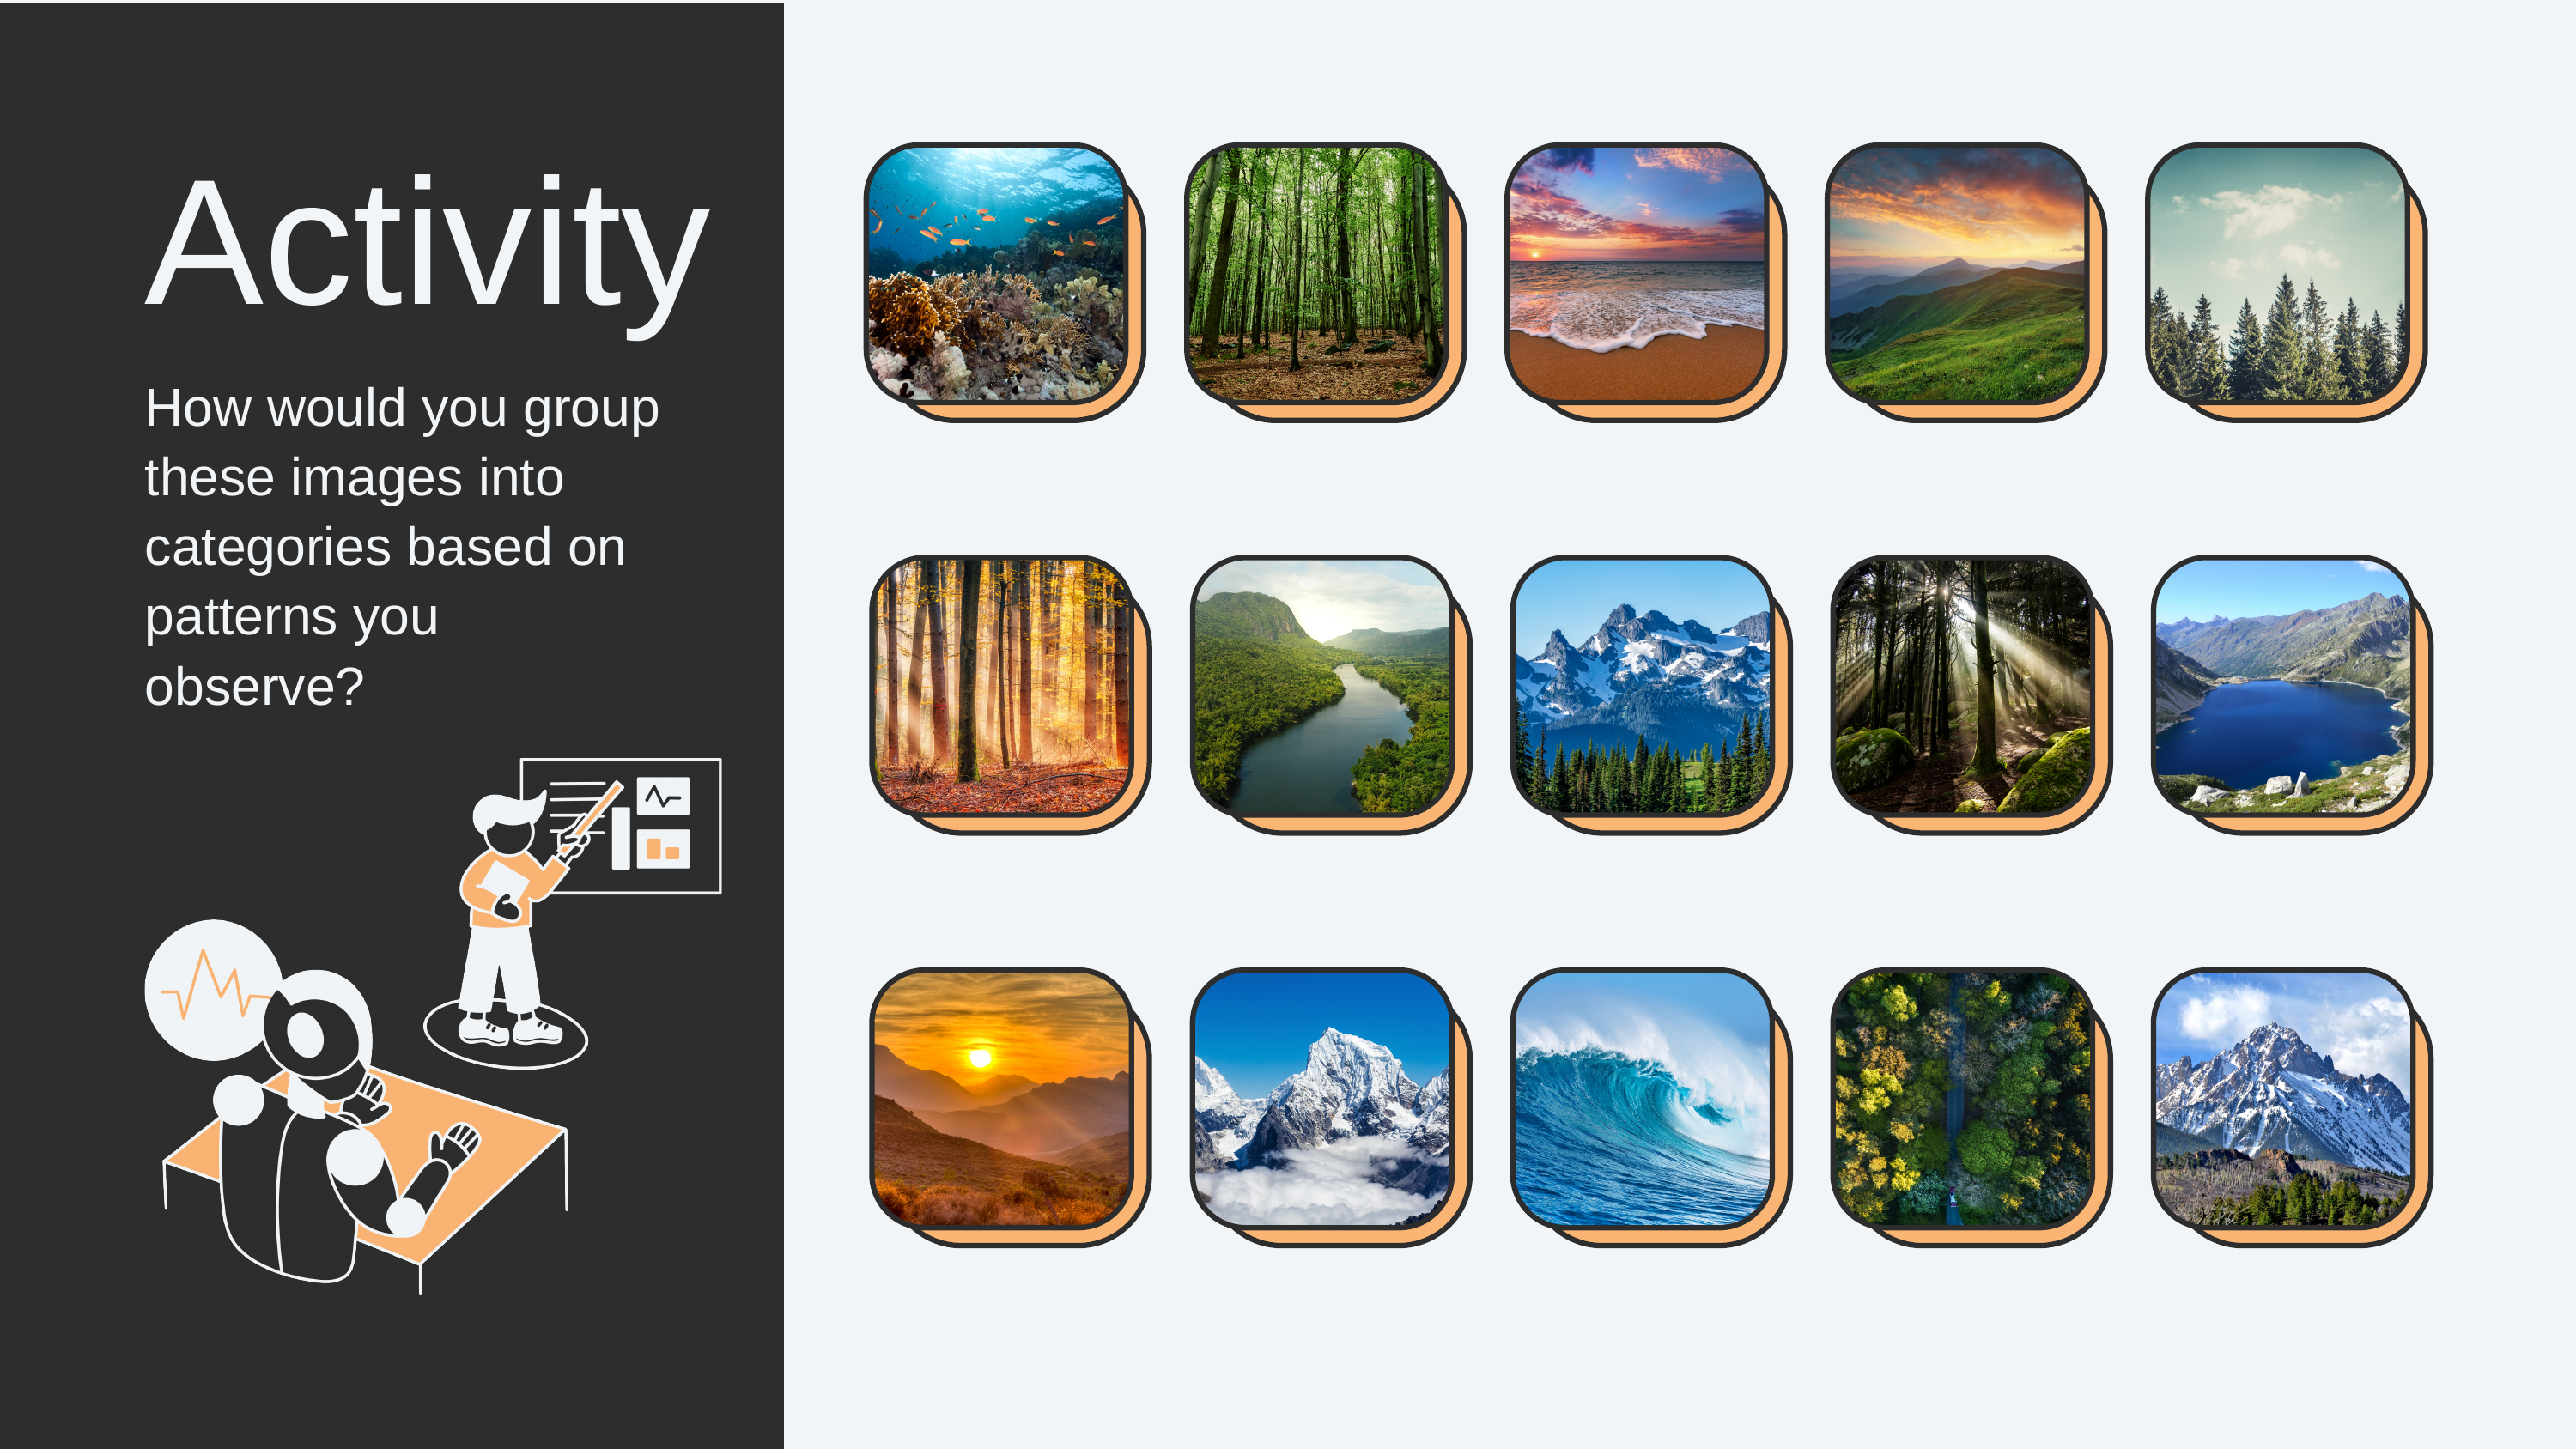

Activity

How would you group these images into categories based on patterns you observe?